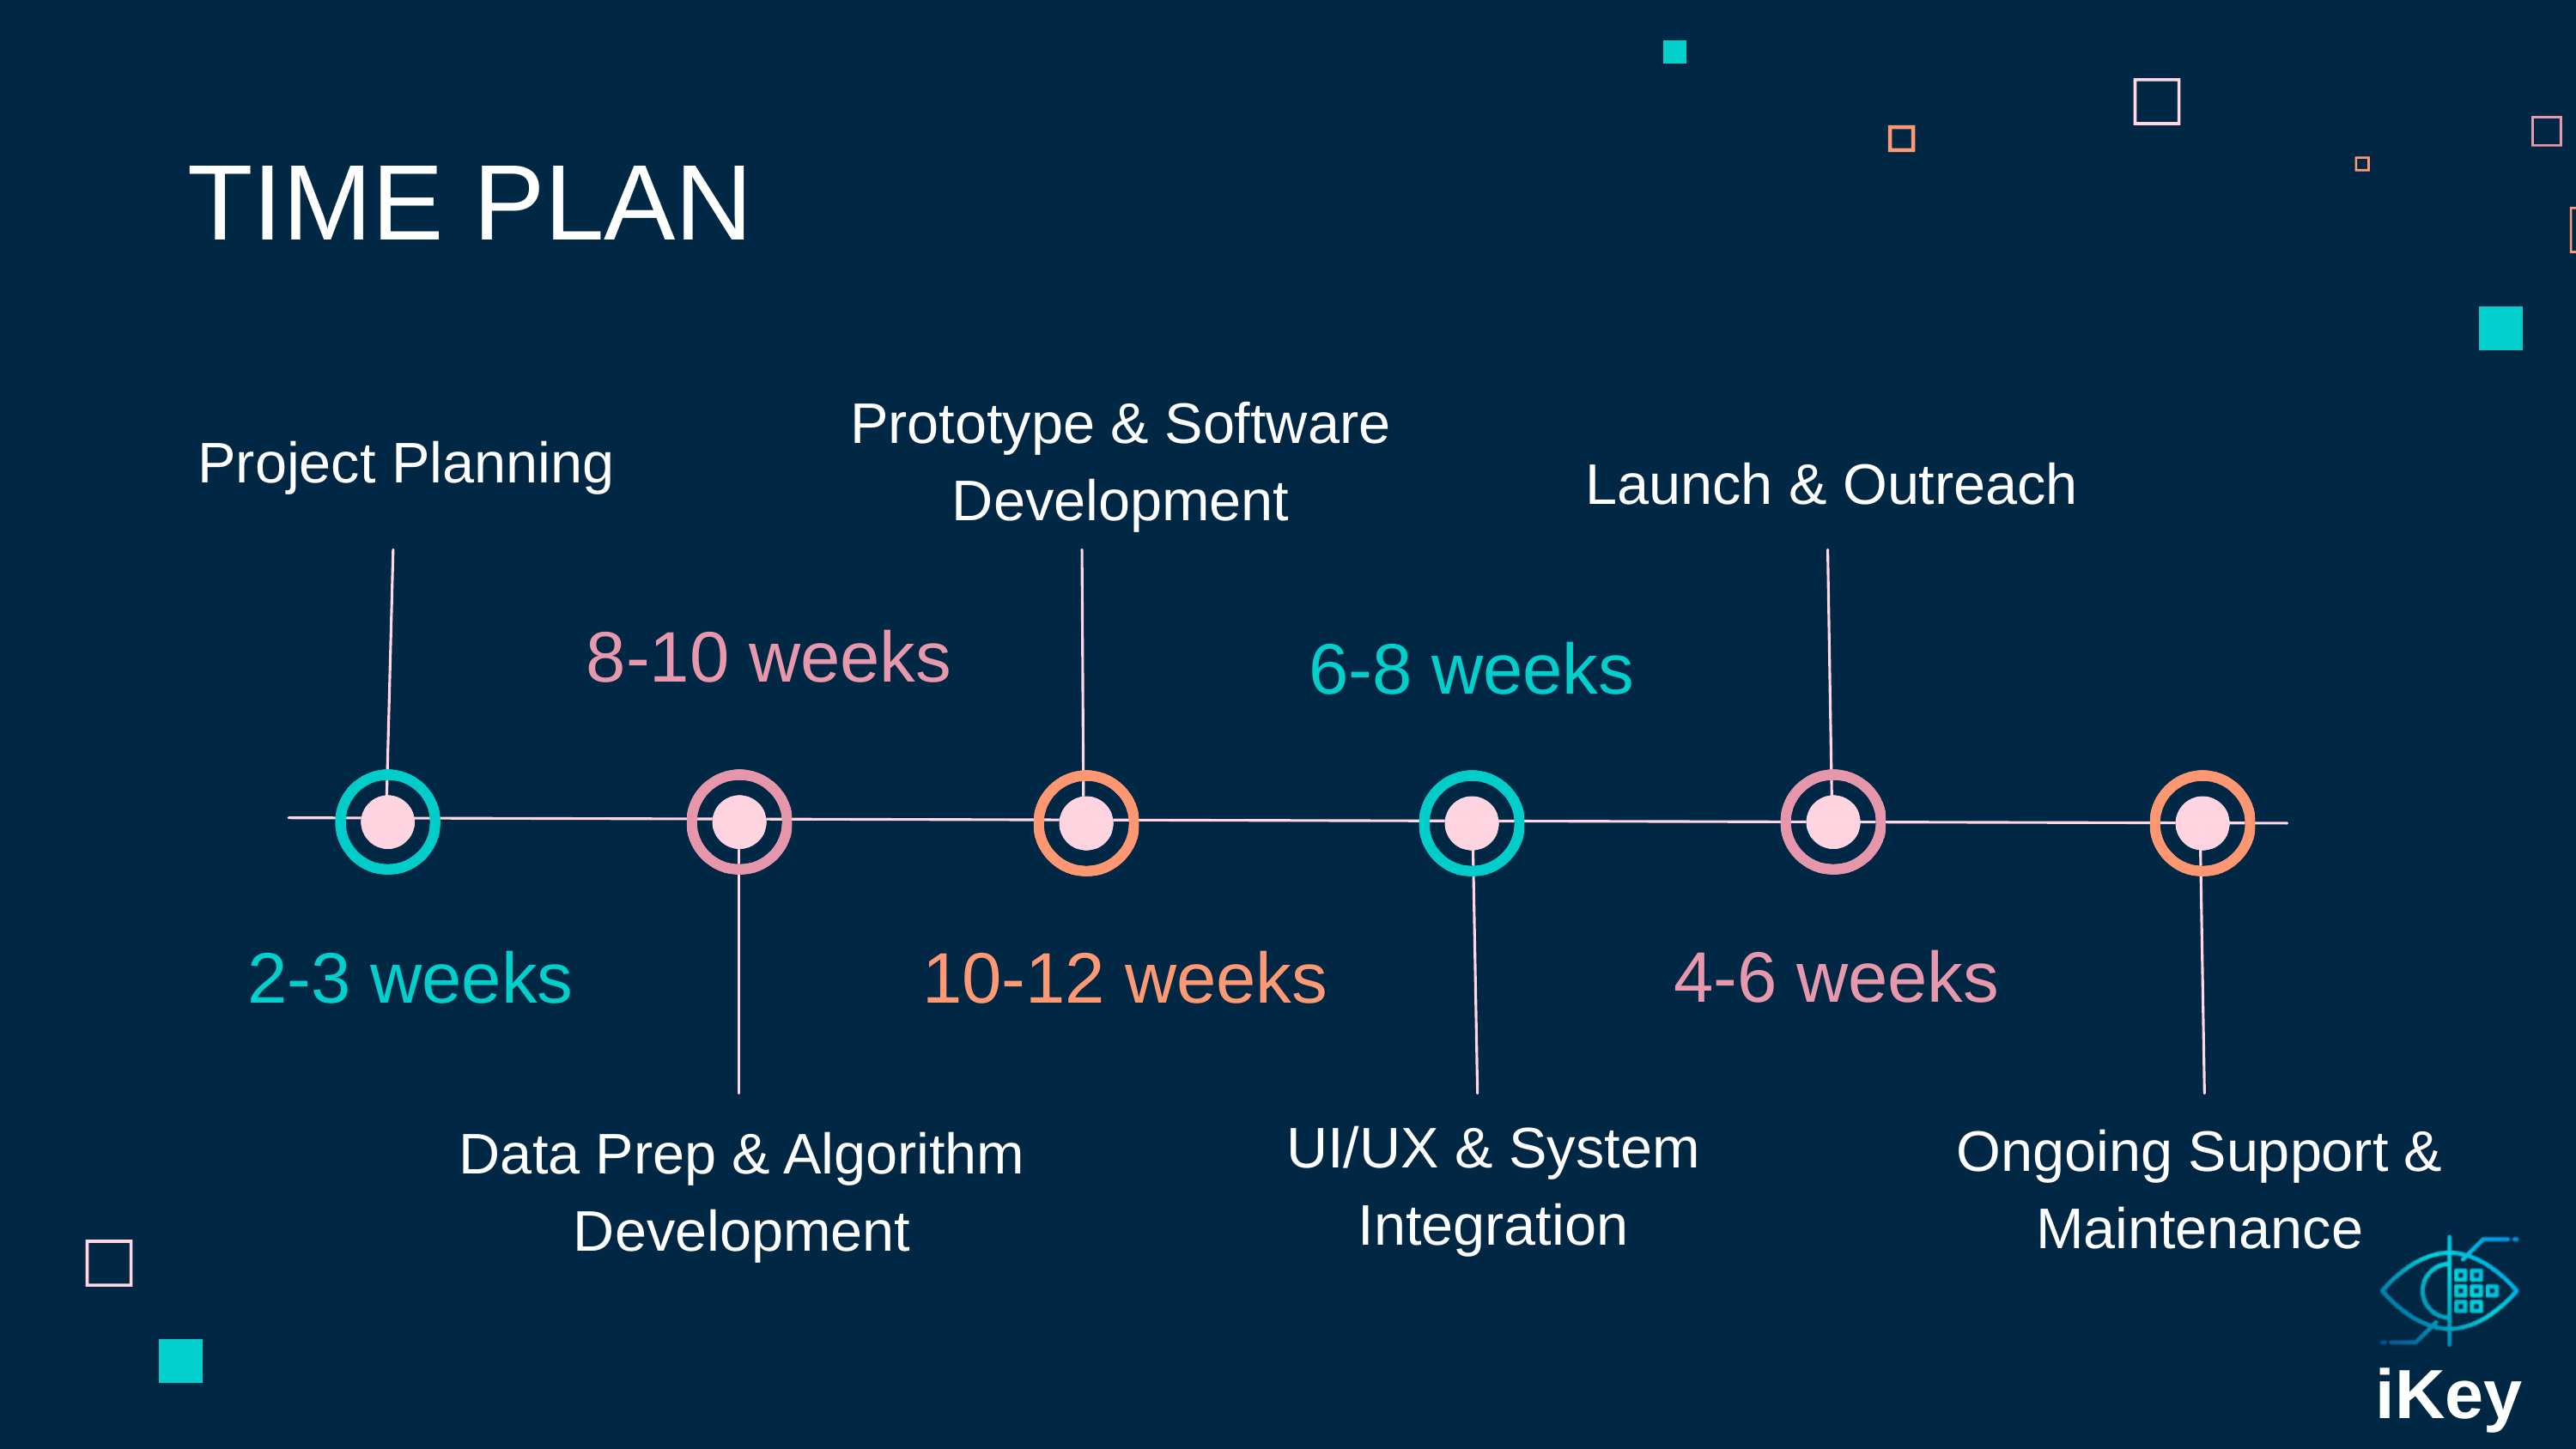

TIME PLAN

Prototype & Software Development
 Project Planning
Launch & Outreach

8-10 weeks
6-8 weeks

4-6 weeks
 2-3 weeks
10-12 weeks
UI/UX & System Integration
Ongoing Support & Maintenance
Data Prep & Algorithm Development

iKey